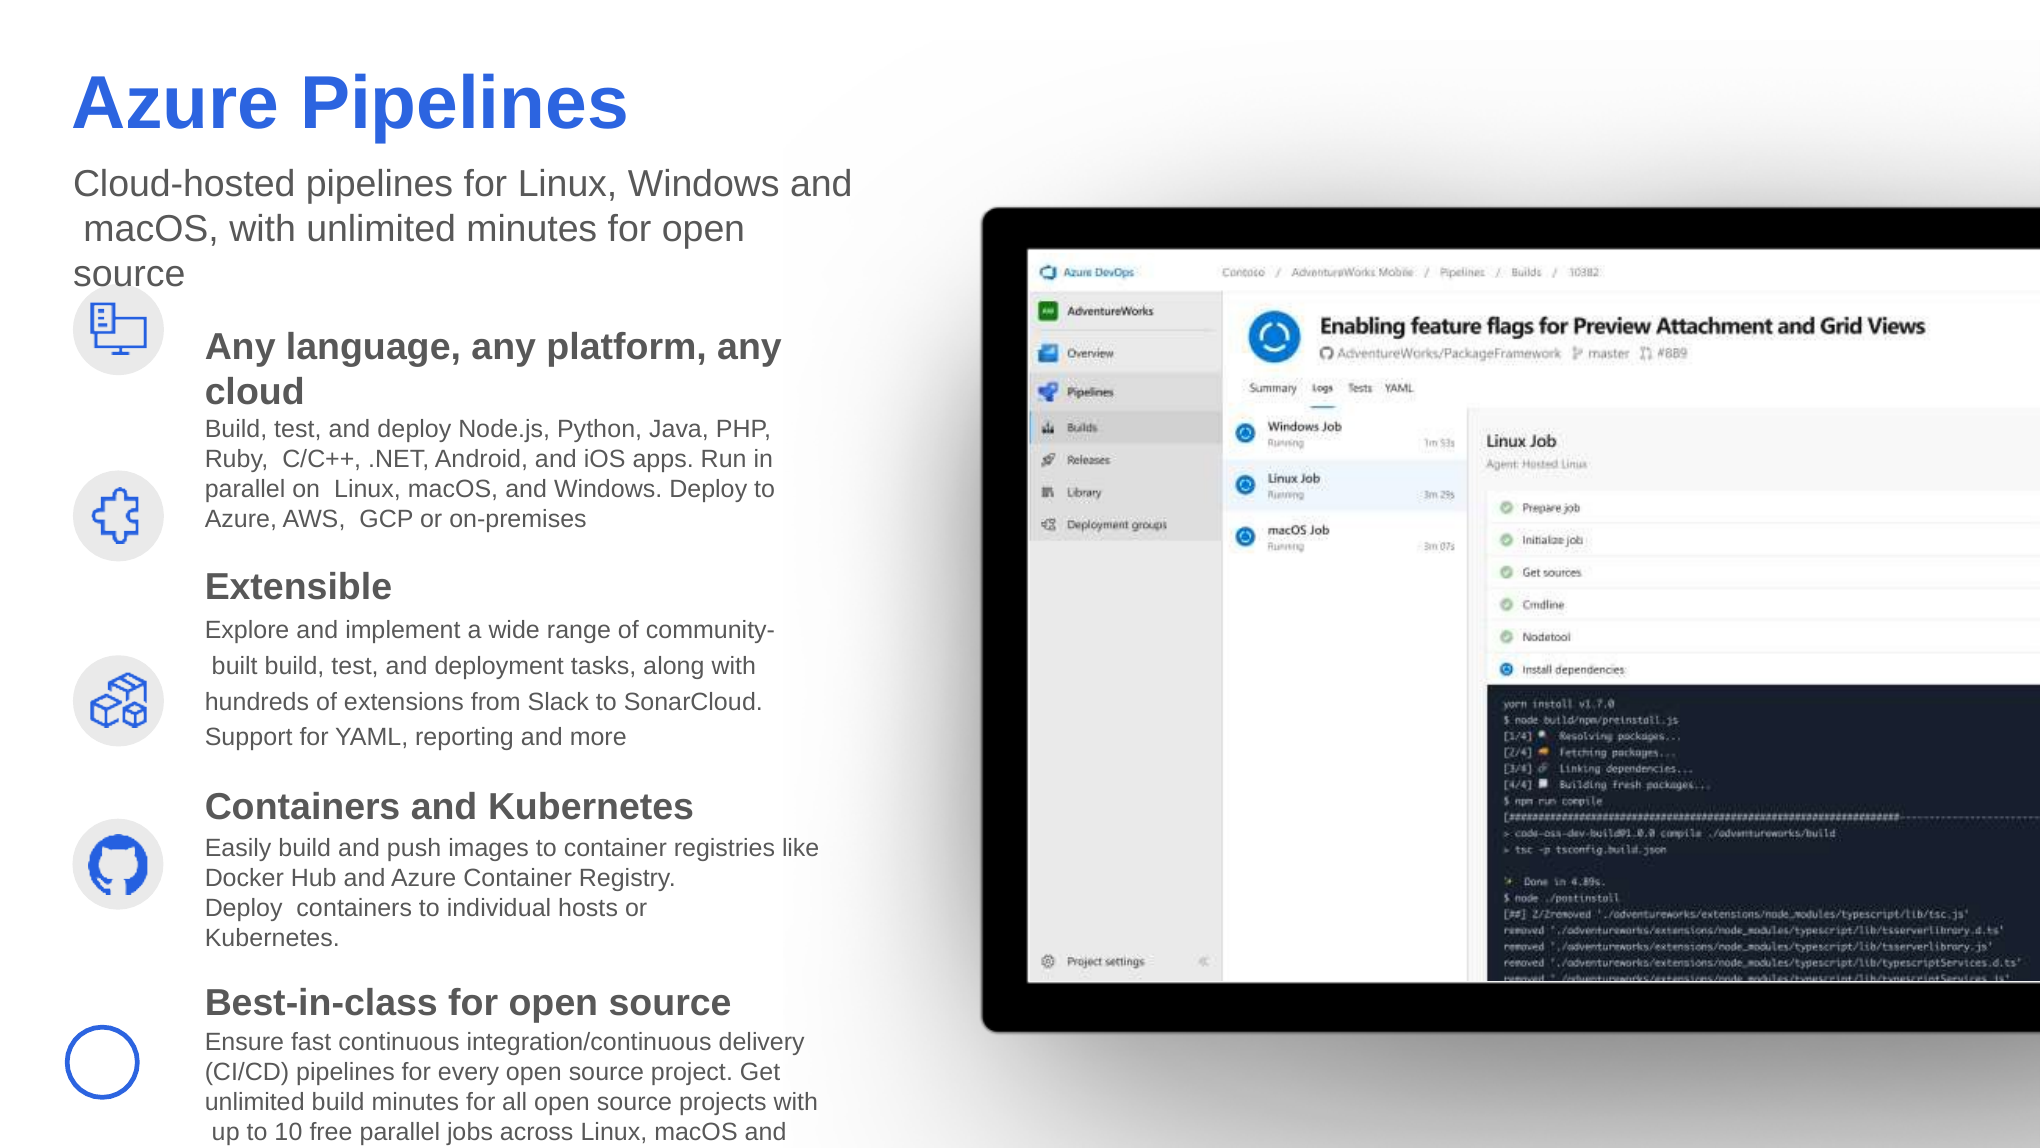

# Azure Pipelines
Cloud-hosted pipelines for Linux, Windows and  macOS, with unlimited minutes for open source
Any language, any platform, any cloud
Build, test, and deploy Node.js, Python, Java, PHP, Ruby,  C/C++, .NET, Android, and iOS apps. Run in parallel on  Linux, macOS, and Windows. Deploy to Azure, AWS,  GCP or on-premises
Extensible
Explore and implement a wide range of community-  built build, test, and deployment tasks, along with  hundreds of extensions from Slack to SonarCloud.
Support for YAML, reporting and more
Containers and Kubernetes
Easily build and push images to container registries like
Docker Hub and Azure Container Registry. Deploy  containers to individual hosts or Kubernetes.
Best-in-class for open source
Ensure fast continuous integration/continuous delivery  (CI/CD) pipelines for every open source project. Get  unlimited build minutes for all open source projects with  up to 10 free parallel jobs across Linux, macOS and  Windows
🡺	https://azure.com/pipelines